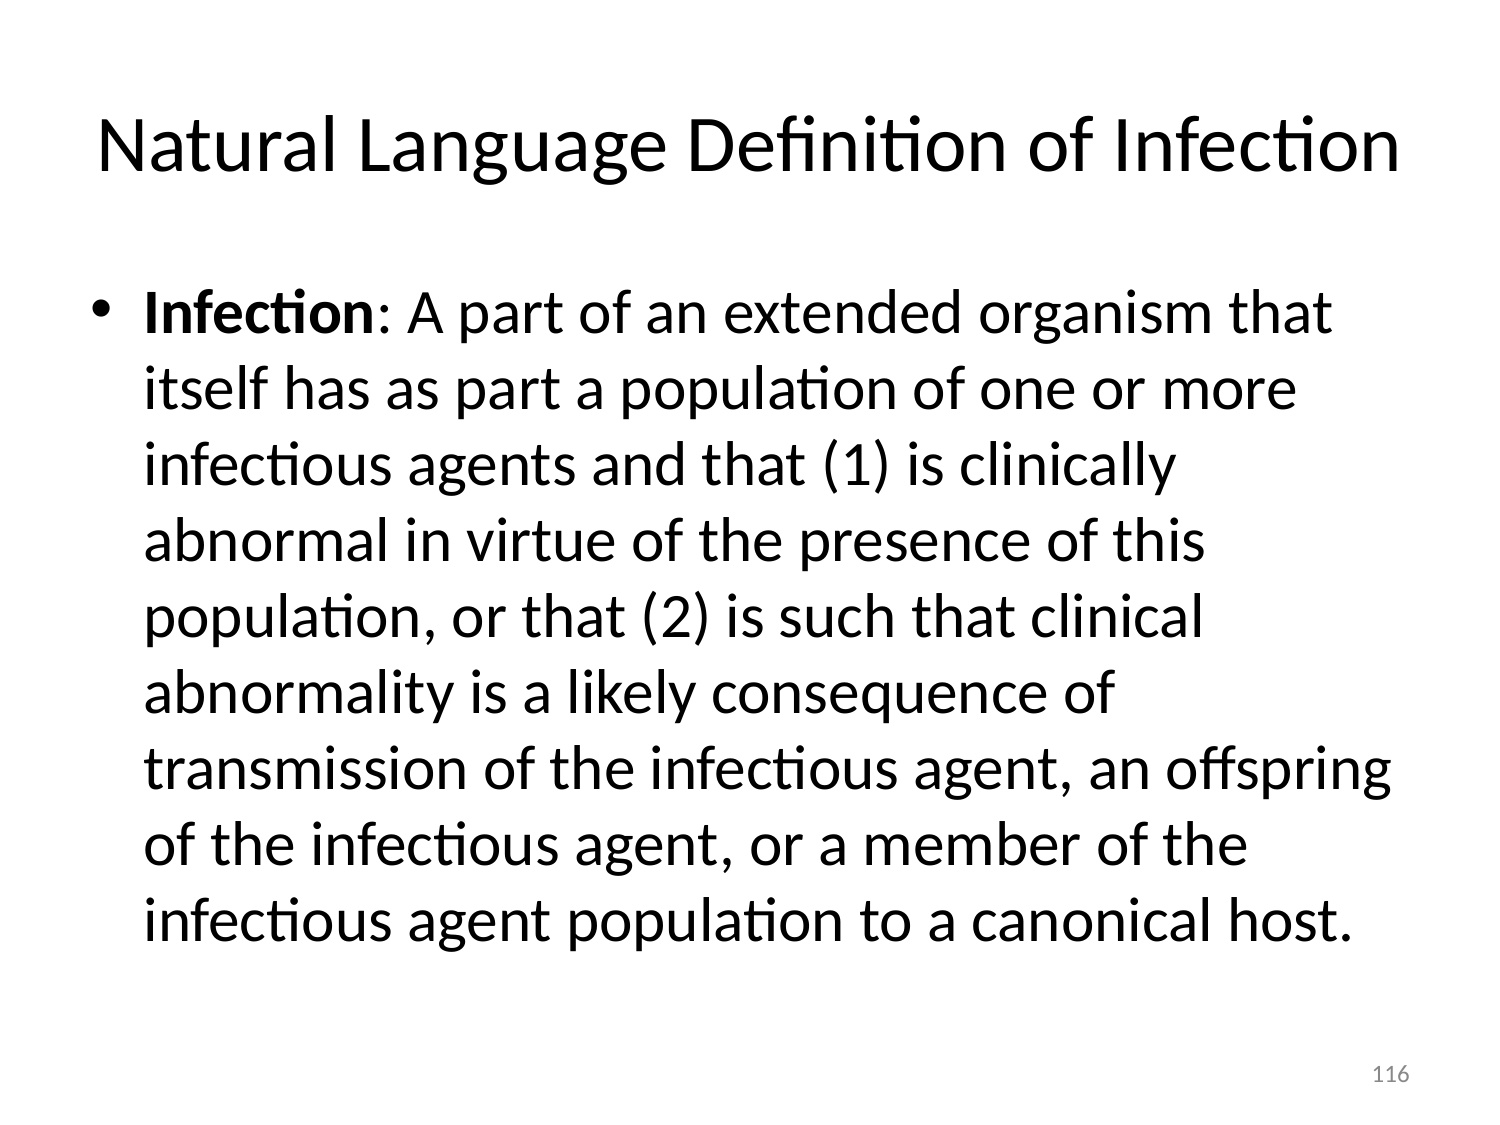

# Natural Language Definition of Infection
Infection: A part of an extended organism that itself has as part a population of one or more infectious agents and that (1) is clinically abnormal in virtue of the presence of this population, or that (2) is such that clinical abnormality is a likely consequence of transmission of the infectious agent, an offspring of the infectious agent, or a member of the infectious agent population to a canonical host.
116